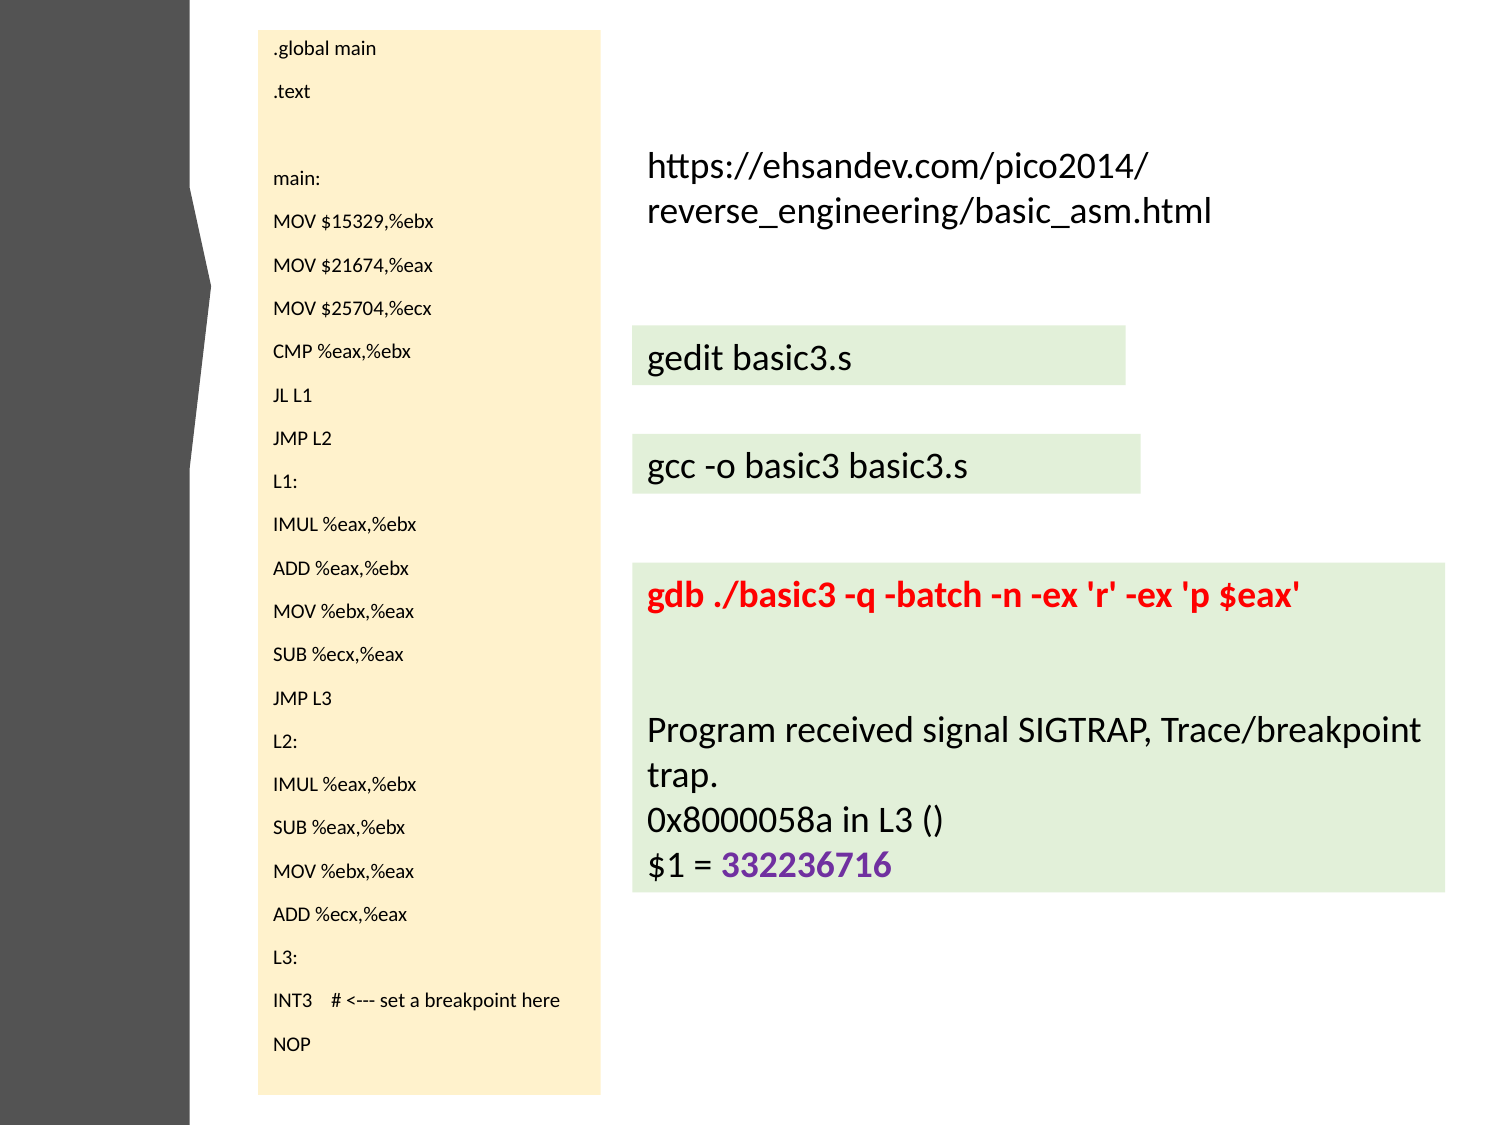

.global main
.text

main:
MOV $15329,%ebx
MOV $21674,%eax
MOV $25704,%ecx
CMP %eax,%ebx
JL L1
JMP L2
L1:
IMUL %eax,%ebx
ADD %eax,%ebx
MOV %ebx,%eax
SUB %ecx,%eax
JMP L3
L2:
IMUL %eax,%ebx
SUB %eax,%ebx
MOV %ebx,%eax
ADD %ecx,%eax
L3:
INT3    # <--- set a breakpoint here
NOP
https://ehsandev.com/pico2014/reverse_engineering/basic_asm.html
gedit basic3.s
gcc -o basic3 basic3.s
gdb ./basic3 -q -batch -n -ex 'r' -ex 'p $eax'

Program received signal SIGTRAP, Trace/breakpoint trap.
0x8000058a in L3 ()
$1 = 332236716